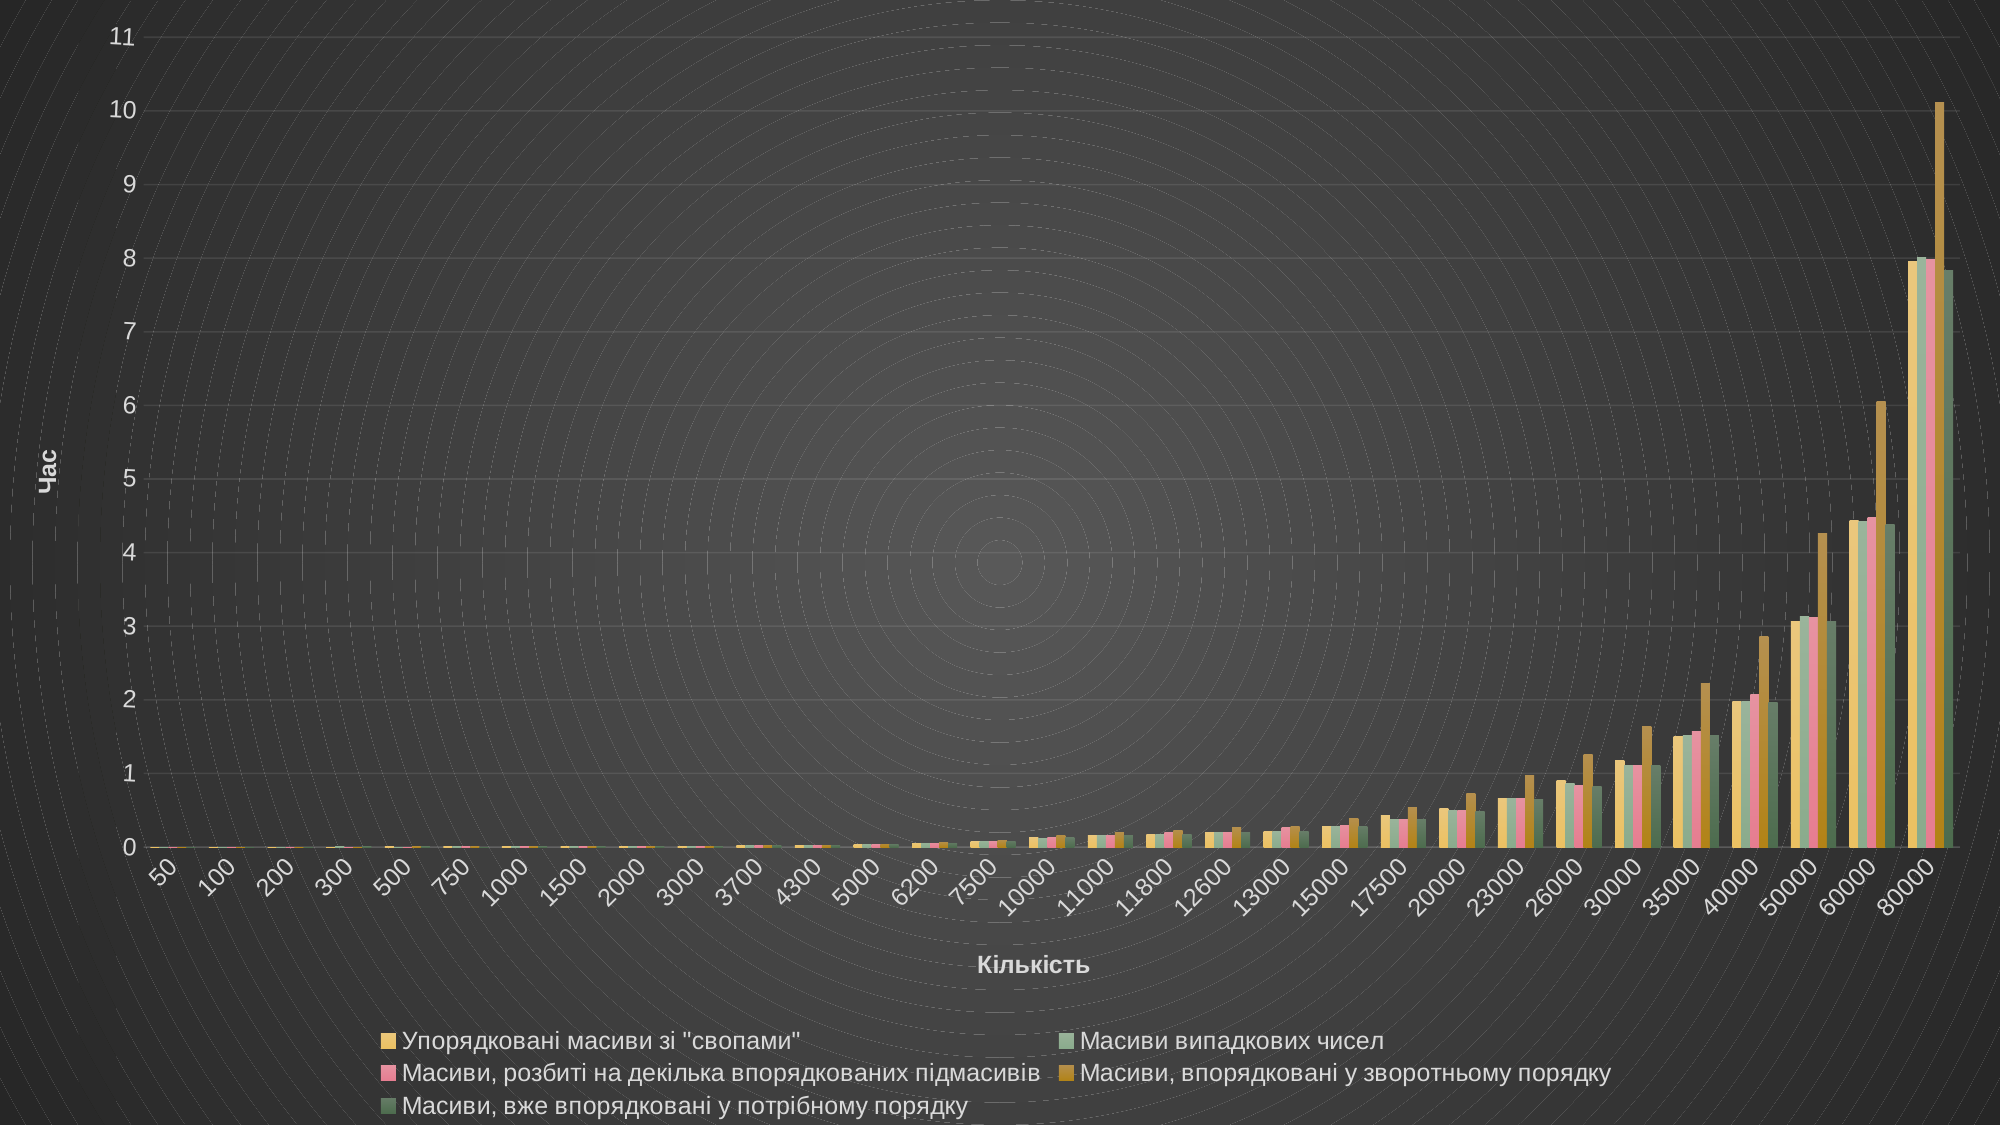

### Chart

| Category |  | Масиви випадкових чисел | Масиви, розбиті на декілька впорядкованих підмасивів | Масиви, впорядковані у зворотньому порядку  | Масиви, вже впорядковані у потрібному порядку |
|---|---|---|---|---|---|
| 50 | 0.0 | 0.0 | 0.0 | 0.0 | 0.0 |
| 100 | 0.0 | 0.0 | 0.0 | 0.0 | 0.0 |
| 200 | 0.0 | 0.0 | 0.0 | 0.0 | 0.0 |
| 300 | 0.0 | 0.001 | 0.0 | 0.0 | 0.001 |
| 500 | 0.001 | 0.0 | 0.0 | 0.001 | 0.001 |
| 750 | 0.001 | 0.001 | 0.001 | 0.001 | 0.0 |
| 1000 | 0.001 | 0.002 | 0.001 | 0.001 | 0.001 |
| 1500 | 0.003 | 0.003 | 0.002 | 0.004 | 0.003 |
| 2000 | 0.005 | 0.005 | 0.005 | 0.006 | 0.005 |
| 3000 | 0.011 | 0.011 | 0.011 | 0.013 | 0.012 |
| 3700 | 0.018 | 0.017 | 0.017 | 0.02 | 0.017 |
| 4300 | 0.022 | 0.026 | 0.023 | 0.027 | 0.023 |
| 5000 | 0.03 | 0.031 | 0.031 | 0.041 | 0.034 |
| 6200 | 0.047 | 0.049 | 0.048 | 0.058 | 0.047 |
| 7500 | 0.069 | 0.072 | 0.069 | 0.09 | 0.07 |
| 10000 | 0.124 | 0.122 | 0.13 | 0.16 | 0.125 |
| 11000 | 0.151 | 0.153 | 0.162 | 0.201 | 0.155 |
| 11800 | 0.175 | 0.174 | 0.199 | 0.226 | 0.172 |
| 12600 | 0.196 | 0.193 | 0.202 | 0.263 | 0.193 |
| 13000 | 0.212 | 0.205 | 0.266 | 0.286 | 0.206 |
| 15000 | 0.28 | 0.276 | 0.296 | 0.389 | 0.28 |
| 17500 | 0.426 | 0.378 | 0.379 | 0.543 | 0.38 |
| 20000 | 0.518 | 0.496 | 0.493 | 0.723 | 0.48 |
| 23000 | 0.663 | 0.661 | 0.656 | 0.971 | 0.652 |
| 26000 | 0.9 | 0.866 | 0.83 | 1.26 | 0.823 |
| 30000 | 1.173 | 1.106 | 1.109 | 1.642 | 1.112 |
| 35000 | 1.504 | 1.52 | 1.57 | 2.216 | 1.517 |
| 40000 | 1.978 | 1.975 | 2.076 | 2.855 | 1.97 |
| 50000 | 3.068 | 3.138 | 3.12 | 4.263 | 3.058 |
| 60000 | 4.438 | 4.42 | 4.472 | 6.052 | 4.377 |
| 80000 | 7.951 | 8.005 | 7.988 | 10.112 | 7.831 |